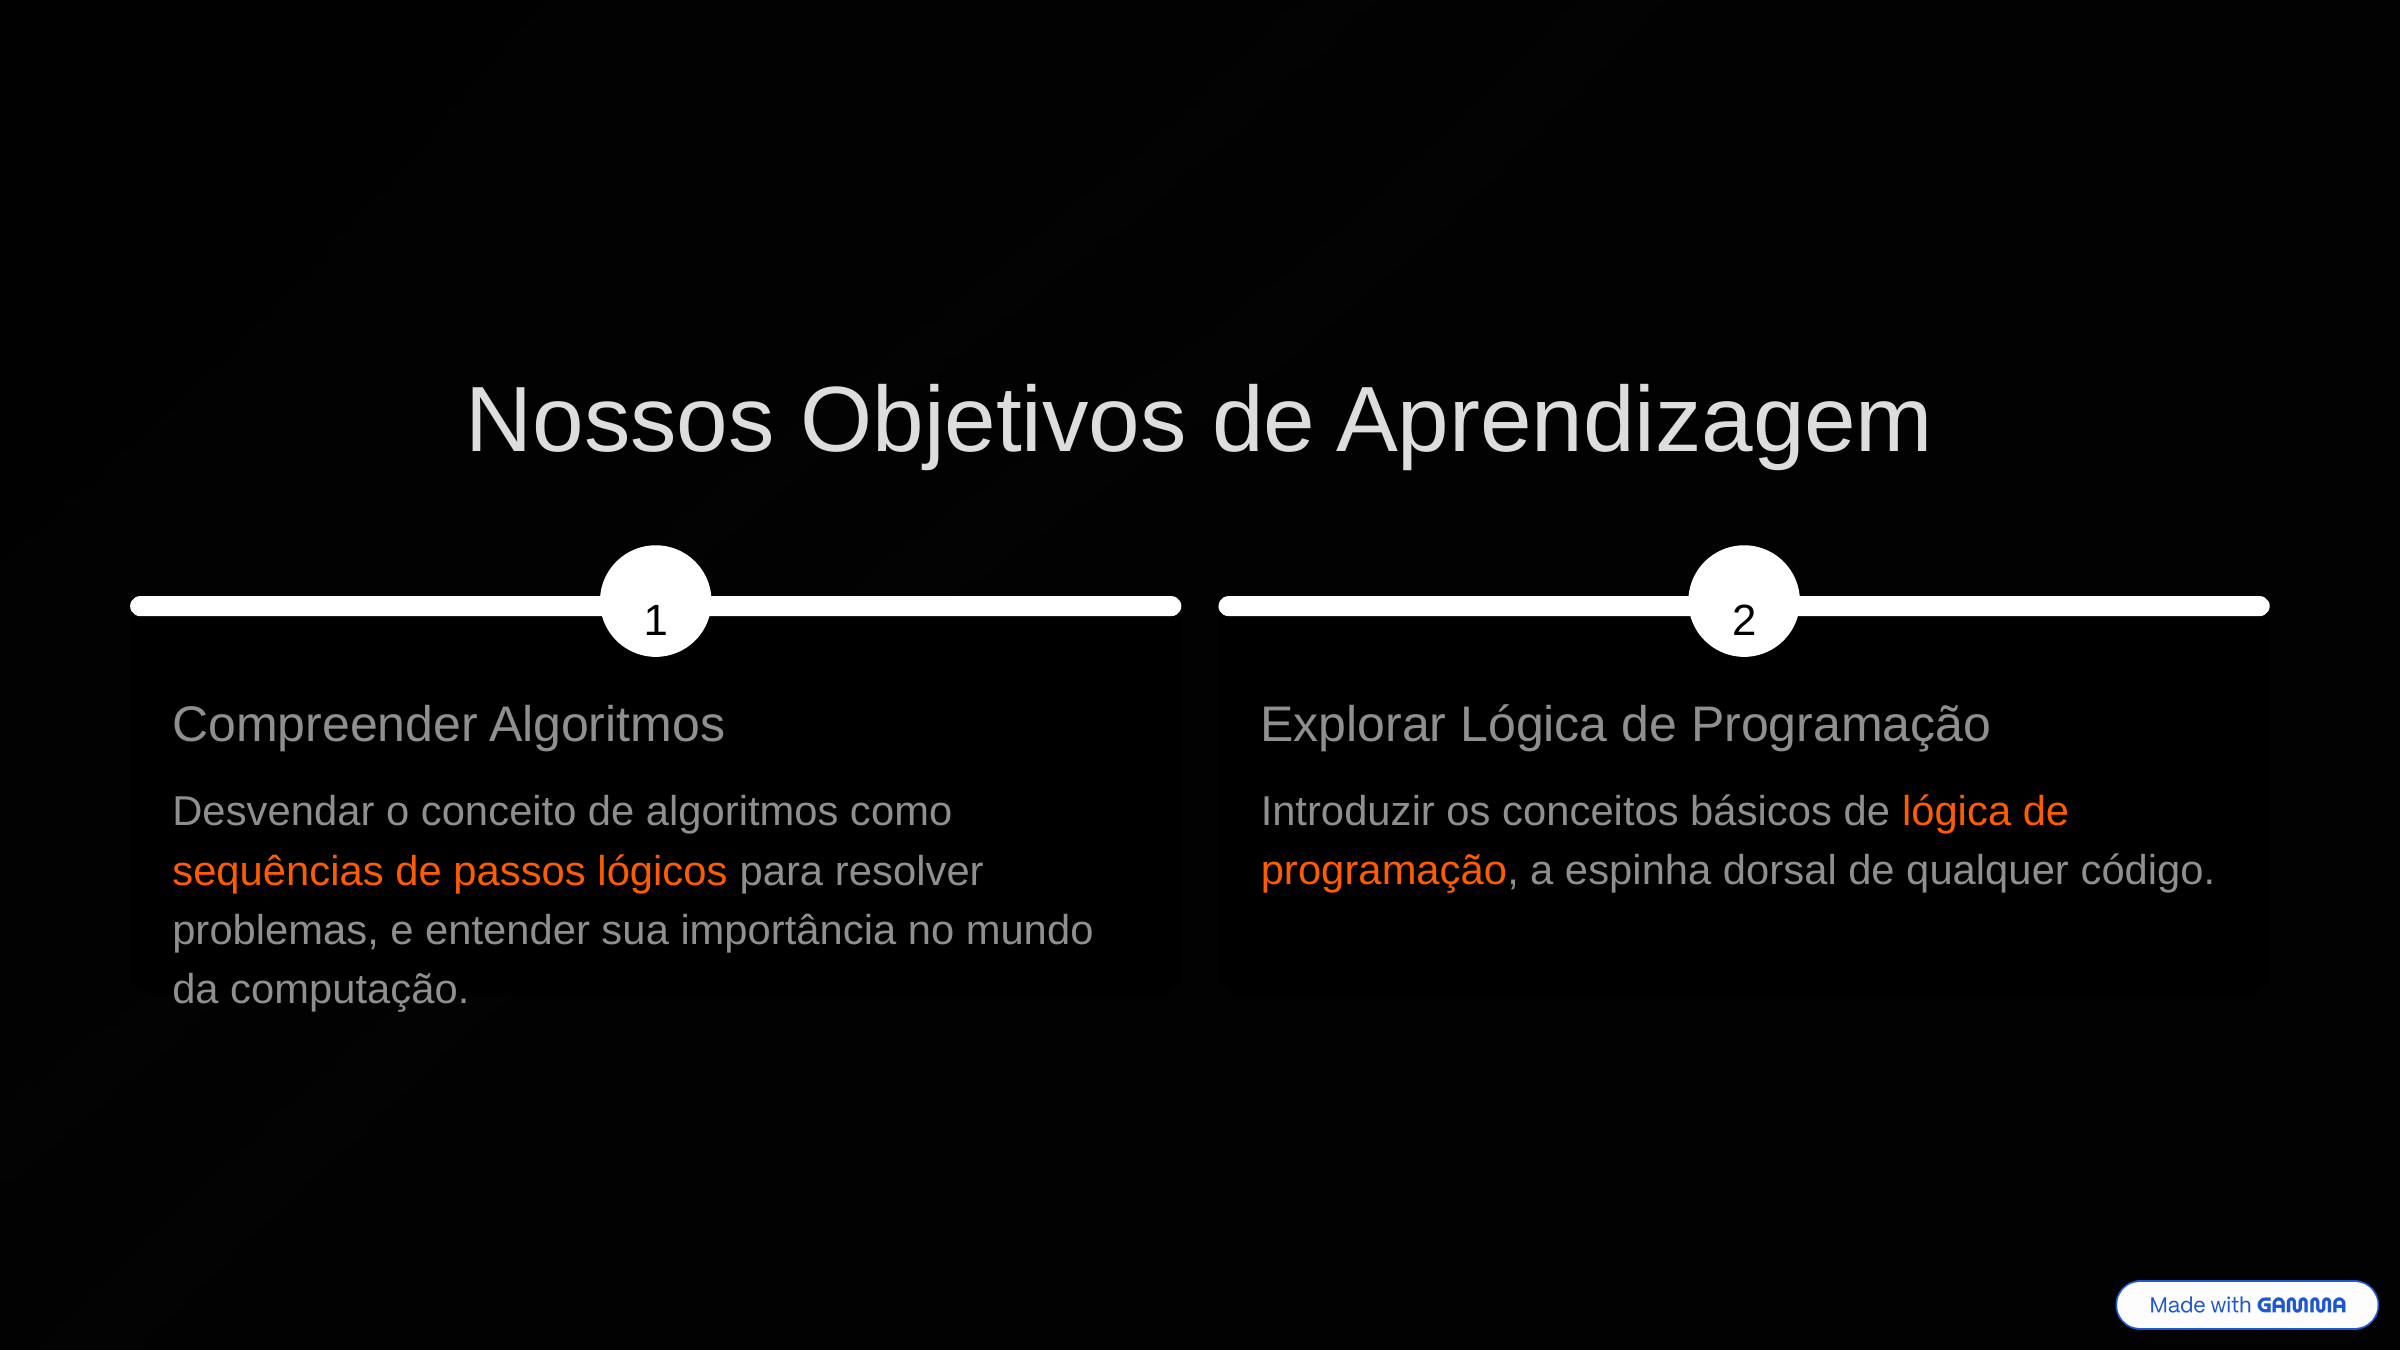

Nossos Objetivos de Aprendizagem

1
2

Compreender Algoritmos
Explorar Lógica de Programação
Desvendar o conceito de algoritmos como sequências de passos lógicos para resolver problemas, e entender sua importância no mundo da computação.
Introduzir os conceitos básicos de lógica de programação, a espinha dorsal de qualquer código.